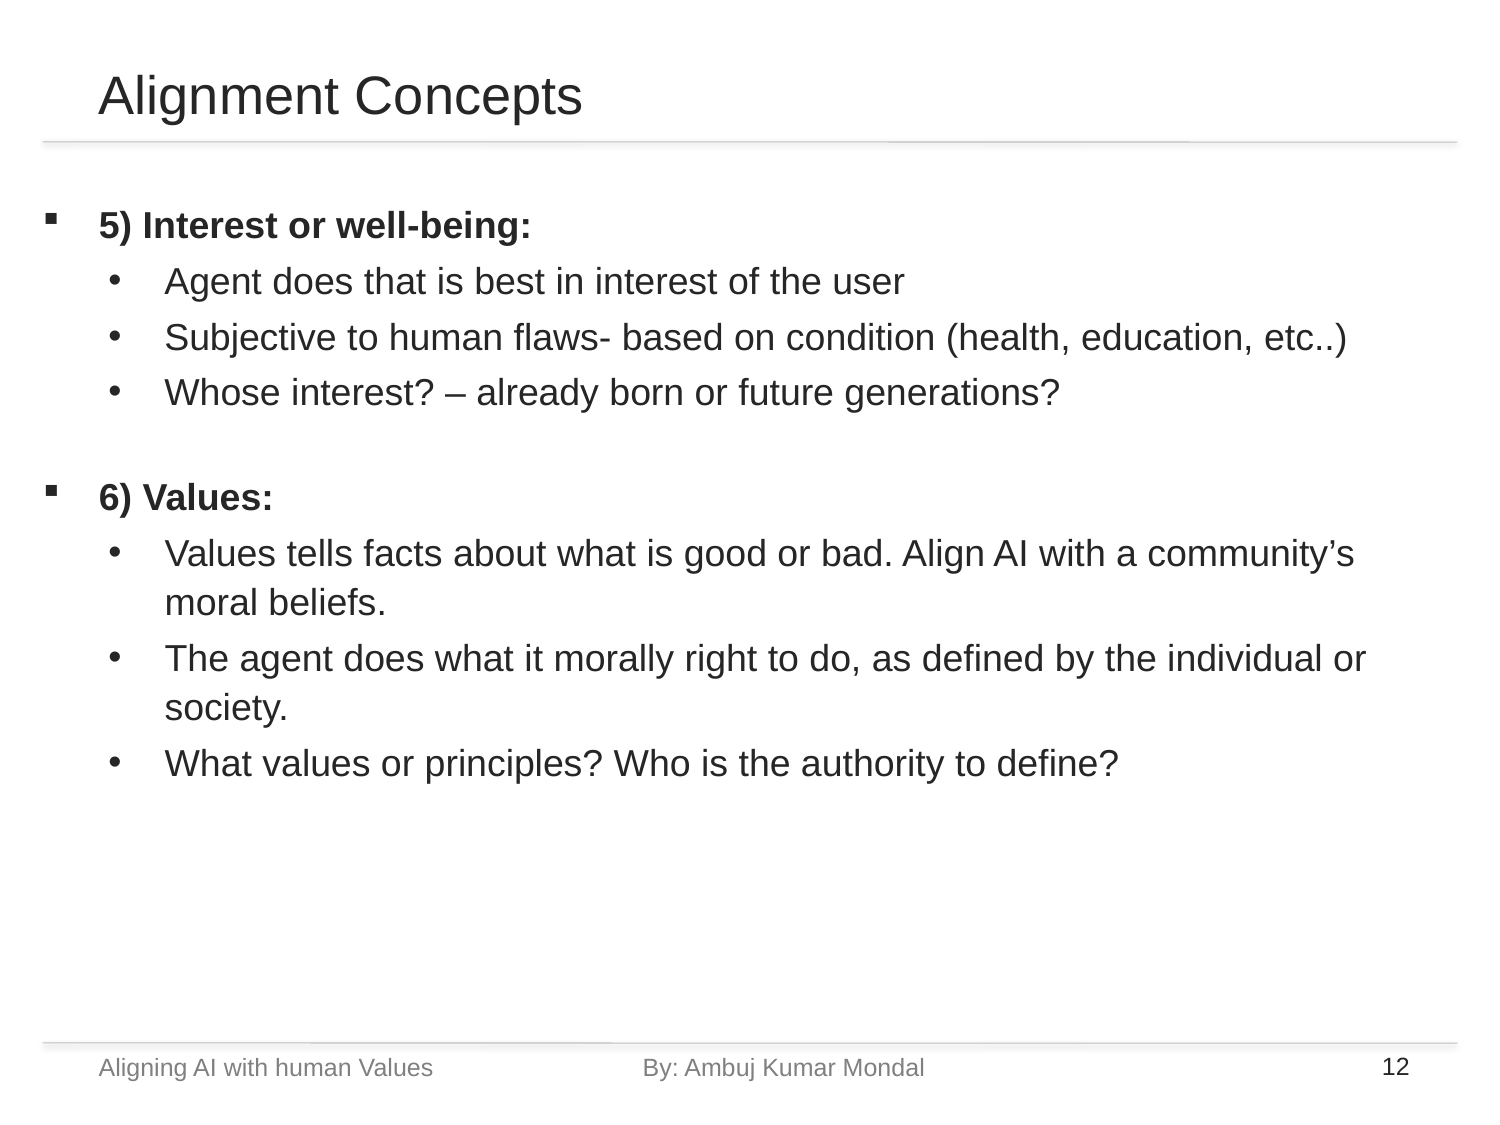

# Alignment Concepts
5) Interest or well-being:
Agent does that is best in interest of the user
Subjective to human flaws- based on condition (health, education, etc..)
Whose interest? – already born or future generations?
6) Values:
Values tells facts about what is good or bad. Align AI with a community’s moral beliefs.
The agent does what it morally right to do, as defined by the individual or society.
What values or principles? Who is the authority to define?

Aligning AI with human Values		By: Ambuj Kumar Mondal